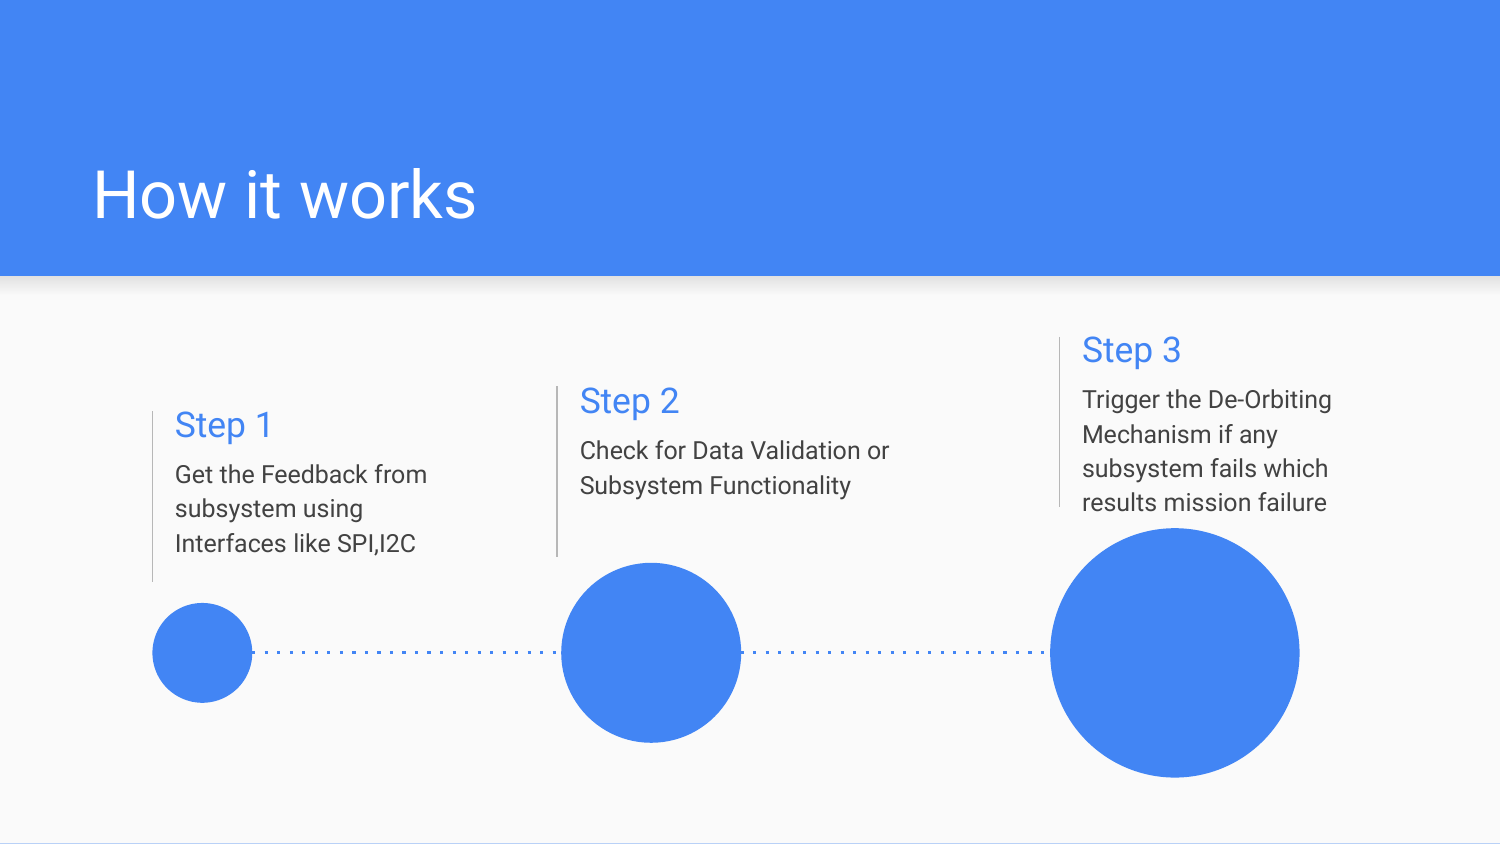

# How it works
Step 3
Trigger the De-Orbiting Mechanism if any subsystem fails which results mission failure
Step 2
Step 1
Check for Data Validation or Subsystem Functionality
Get the Feedback from subsystem using Interfaces like SPI,I2C